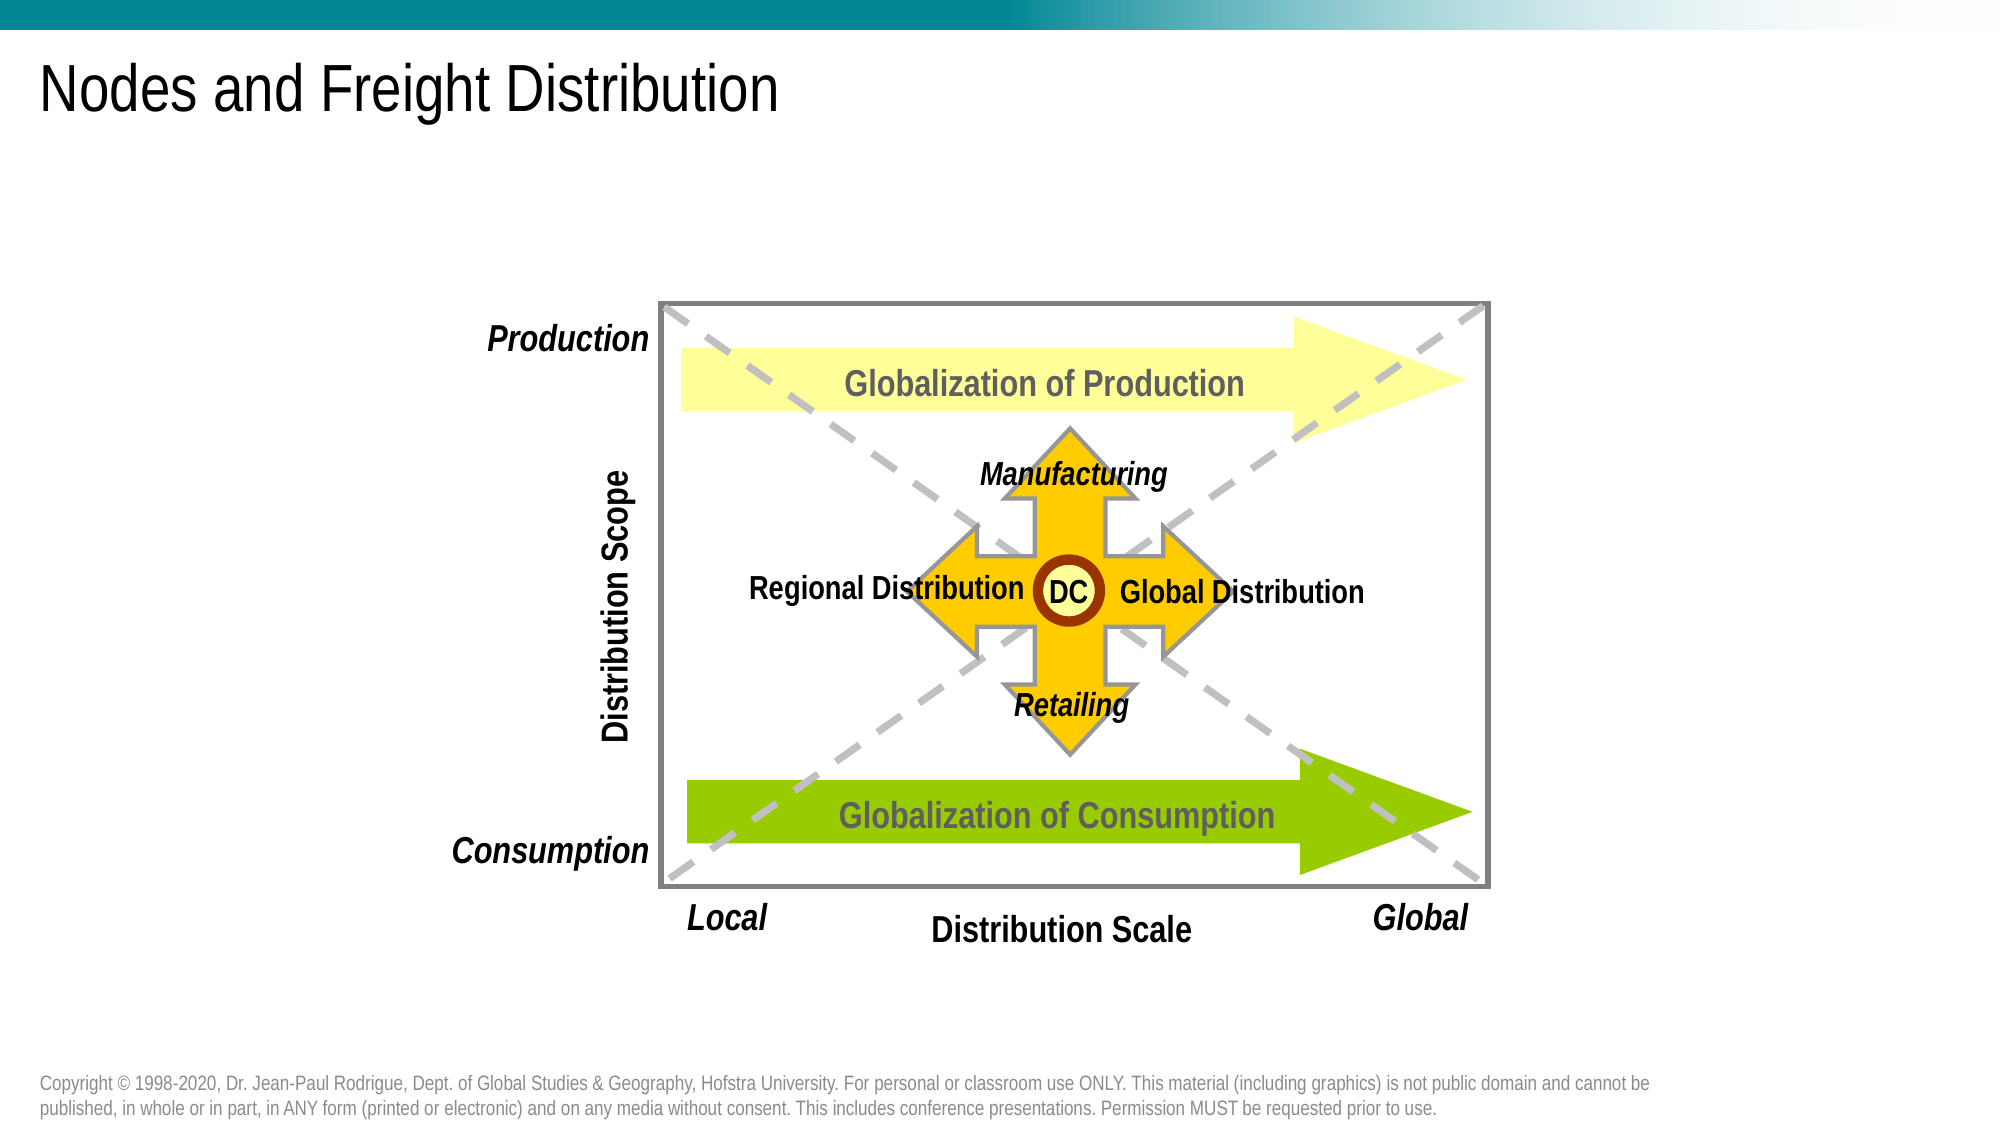

# Nodes and Freight Distribution

Production

Globalization of Production

Manufacturing
Regional Distribution
DC
Global Distribution
Distribution Scope
Retailing

Globalization of Consumption
Consumption
Local
Global
Distribution Scale
Copyright © 1998-2020, Dr. Jean-Paul Rodrigue, Dept. of Global Studies & Geography, Hofstra University. For personal or classroom use ONLY. This material (including graphics) is not public domain and cannot be published, in whole or in part, in ANY form (printed or electronic) and on any media without consent. This includes conference presentations. Permission MUST be requested prior to use.